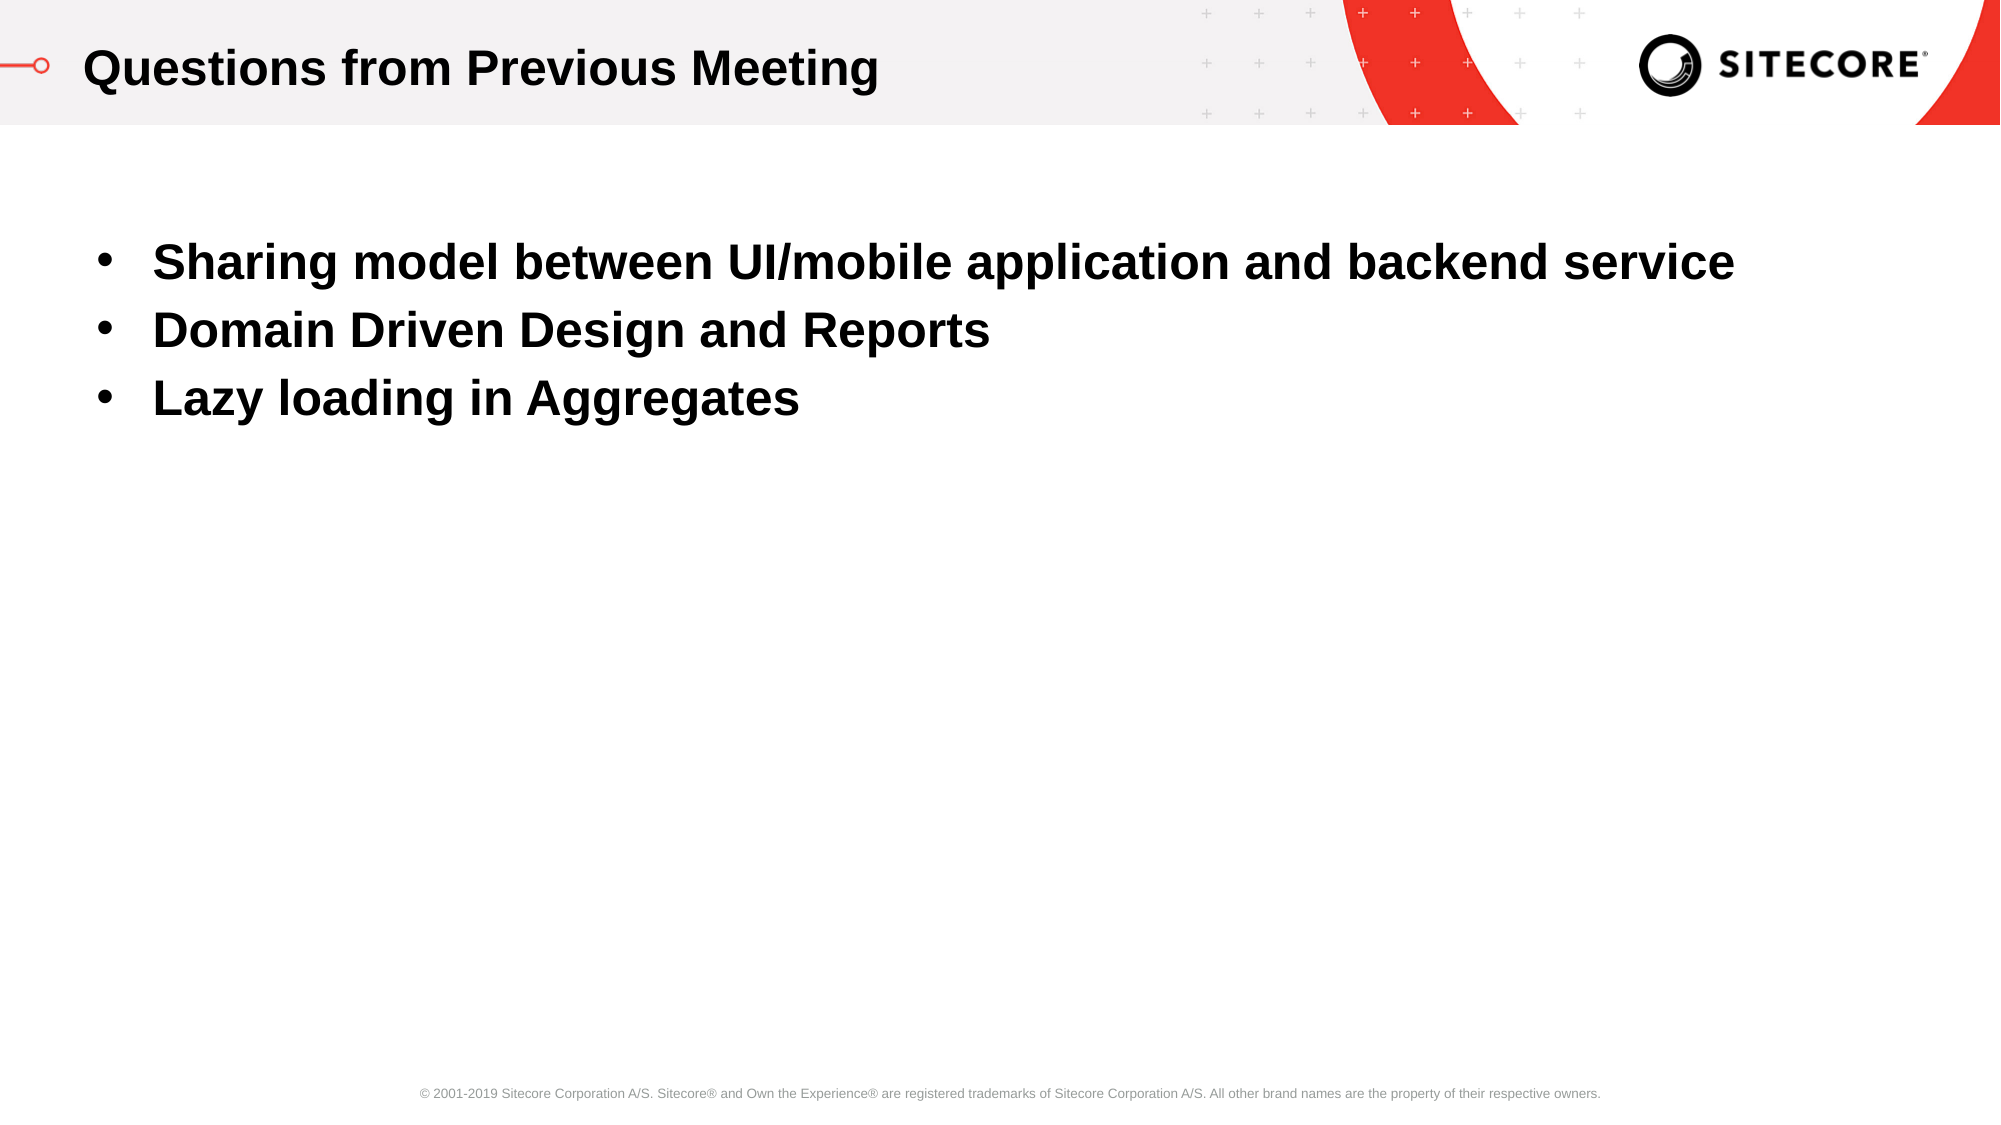

Questions from Previous Meeting
Sharing model between UI/mobile application and backend service
Domain Driven Design and Reports
Lazy loading in Aggregates